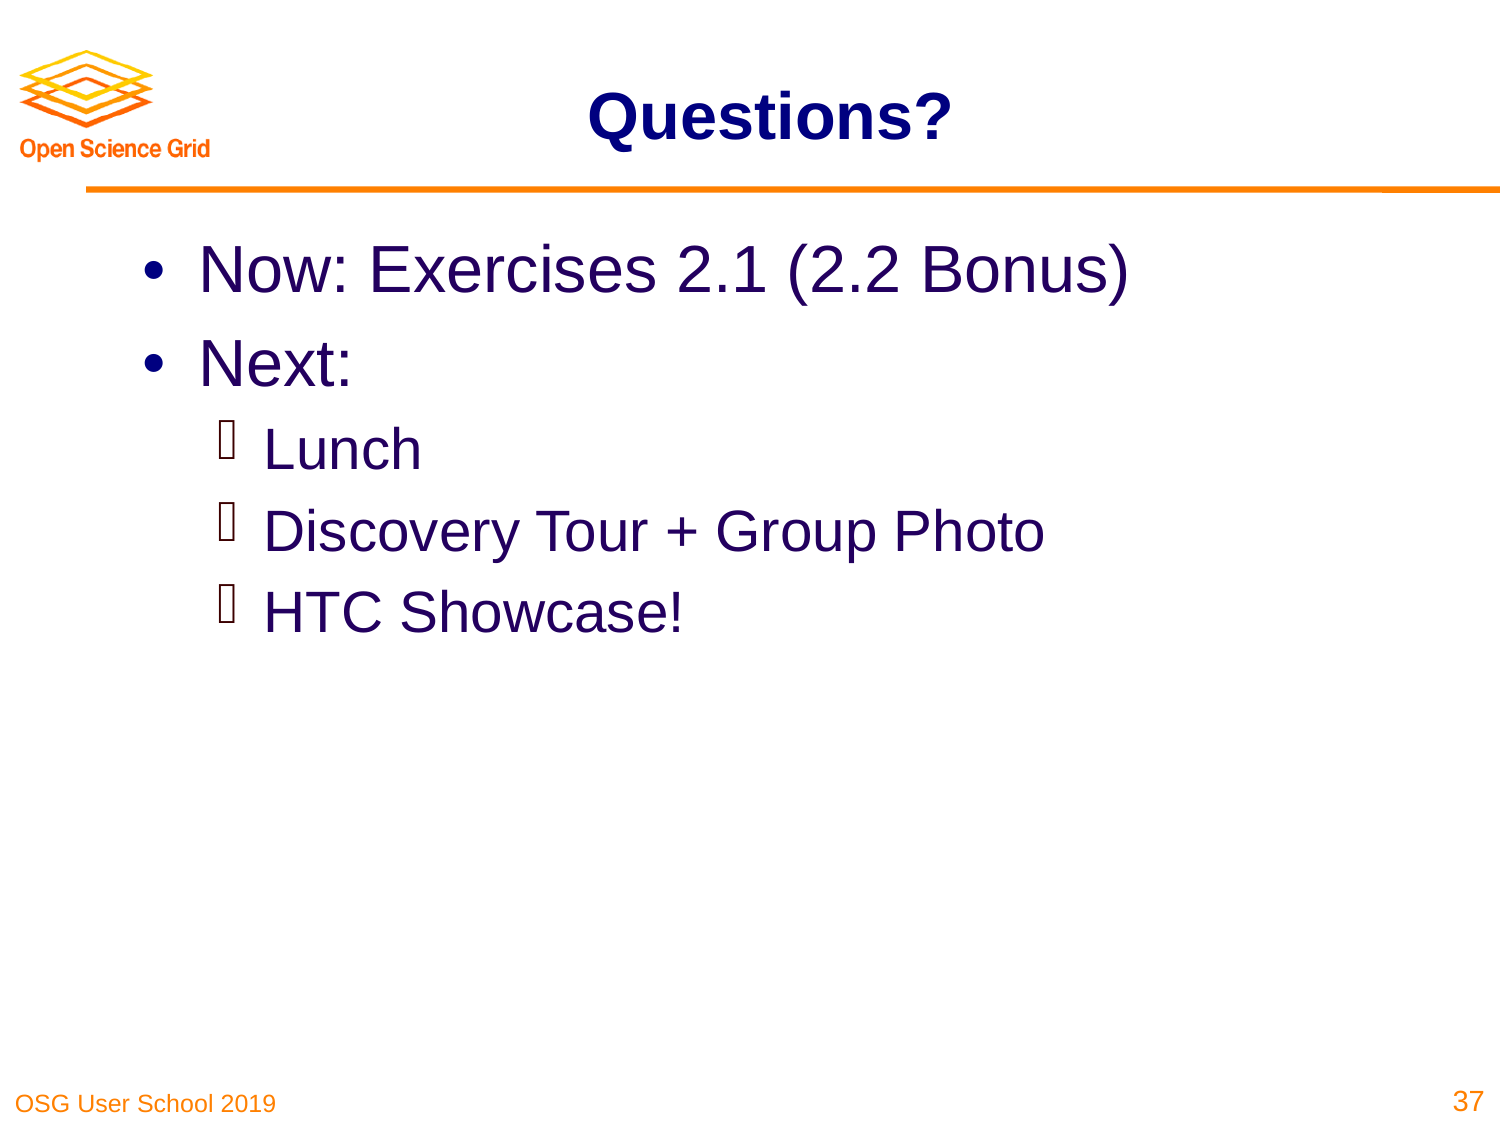

# Questions?
Now: Exercises 2.1 (2.2 Bonus)
Next:
Lunch
Discovery Tour + Group Photo
HTC Showcase!

37